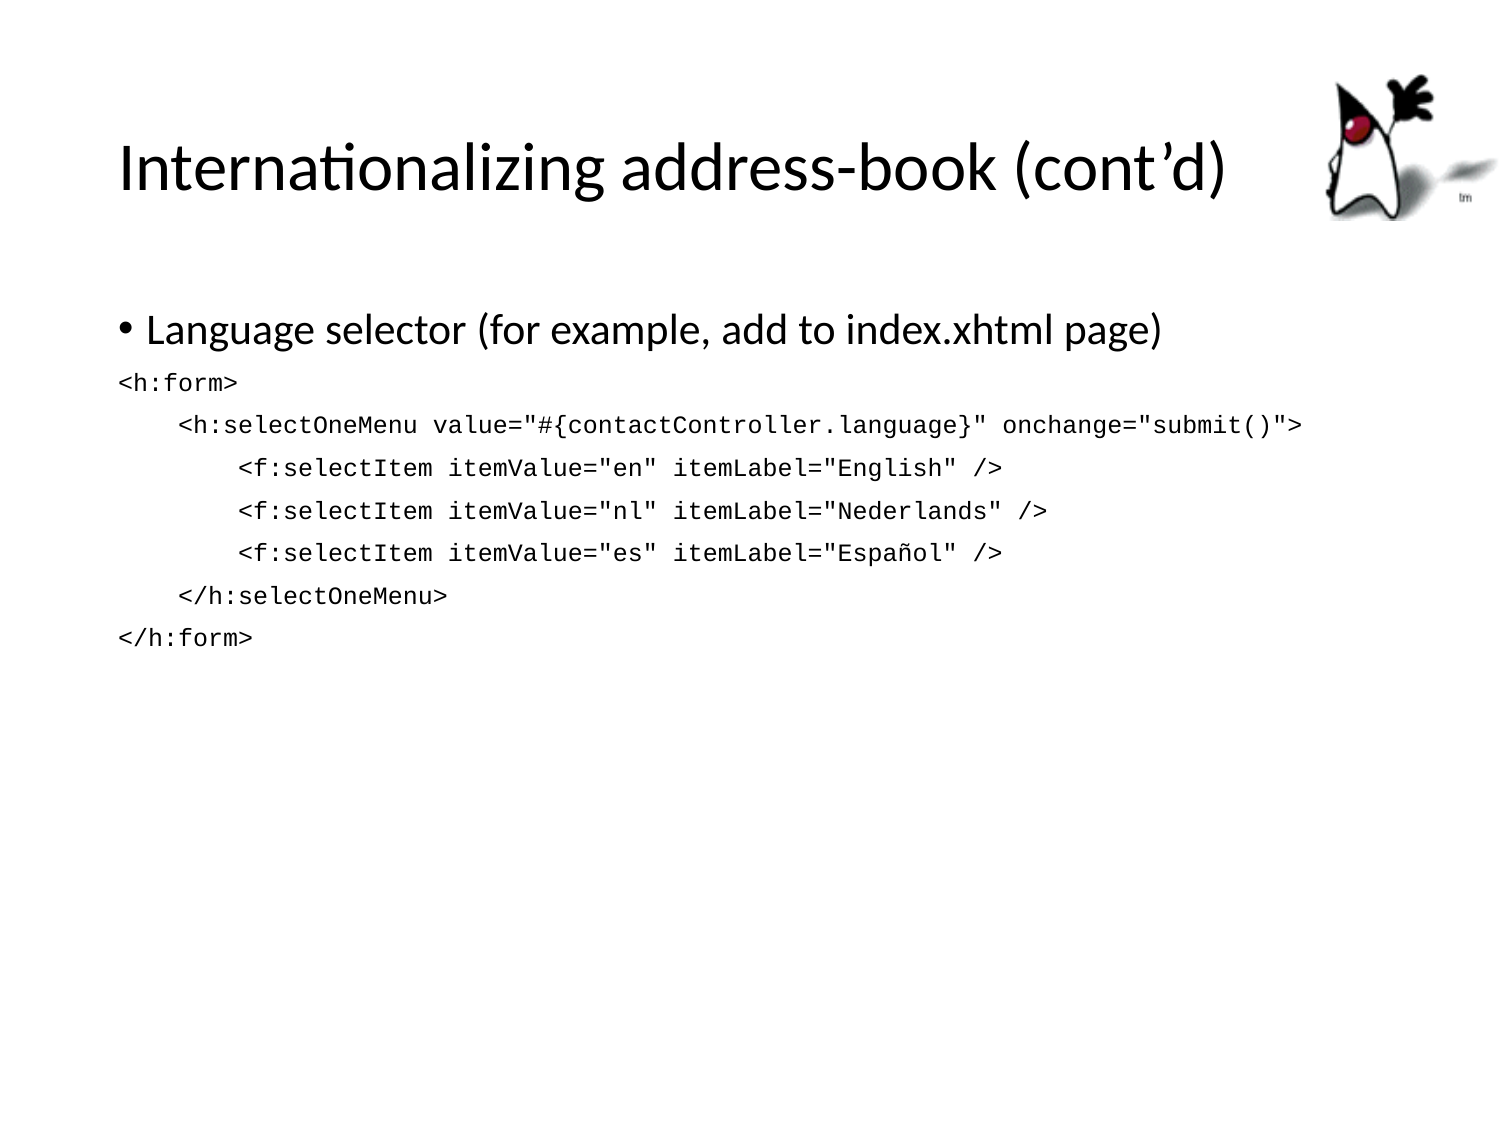

# Internationalizing address-book (cont’d)
Language selector (for example, add to index.xhtml page)
<h:form>
    <h:selectOneMenu value="#{contactController.language}" onchange="submit()">
        <f:selectItem itemValue="en" itemLabel="English" />
        <f:selectItem itemValue="nl" itemLabel="Nederlands" />
        <f:selectItem itemValue="es" itemLabel="Español" />
    </h:selectOneMenu>
</h:form>